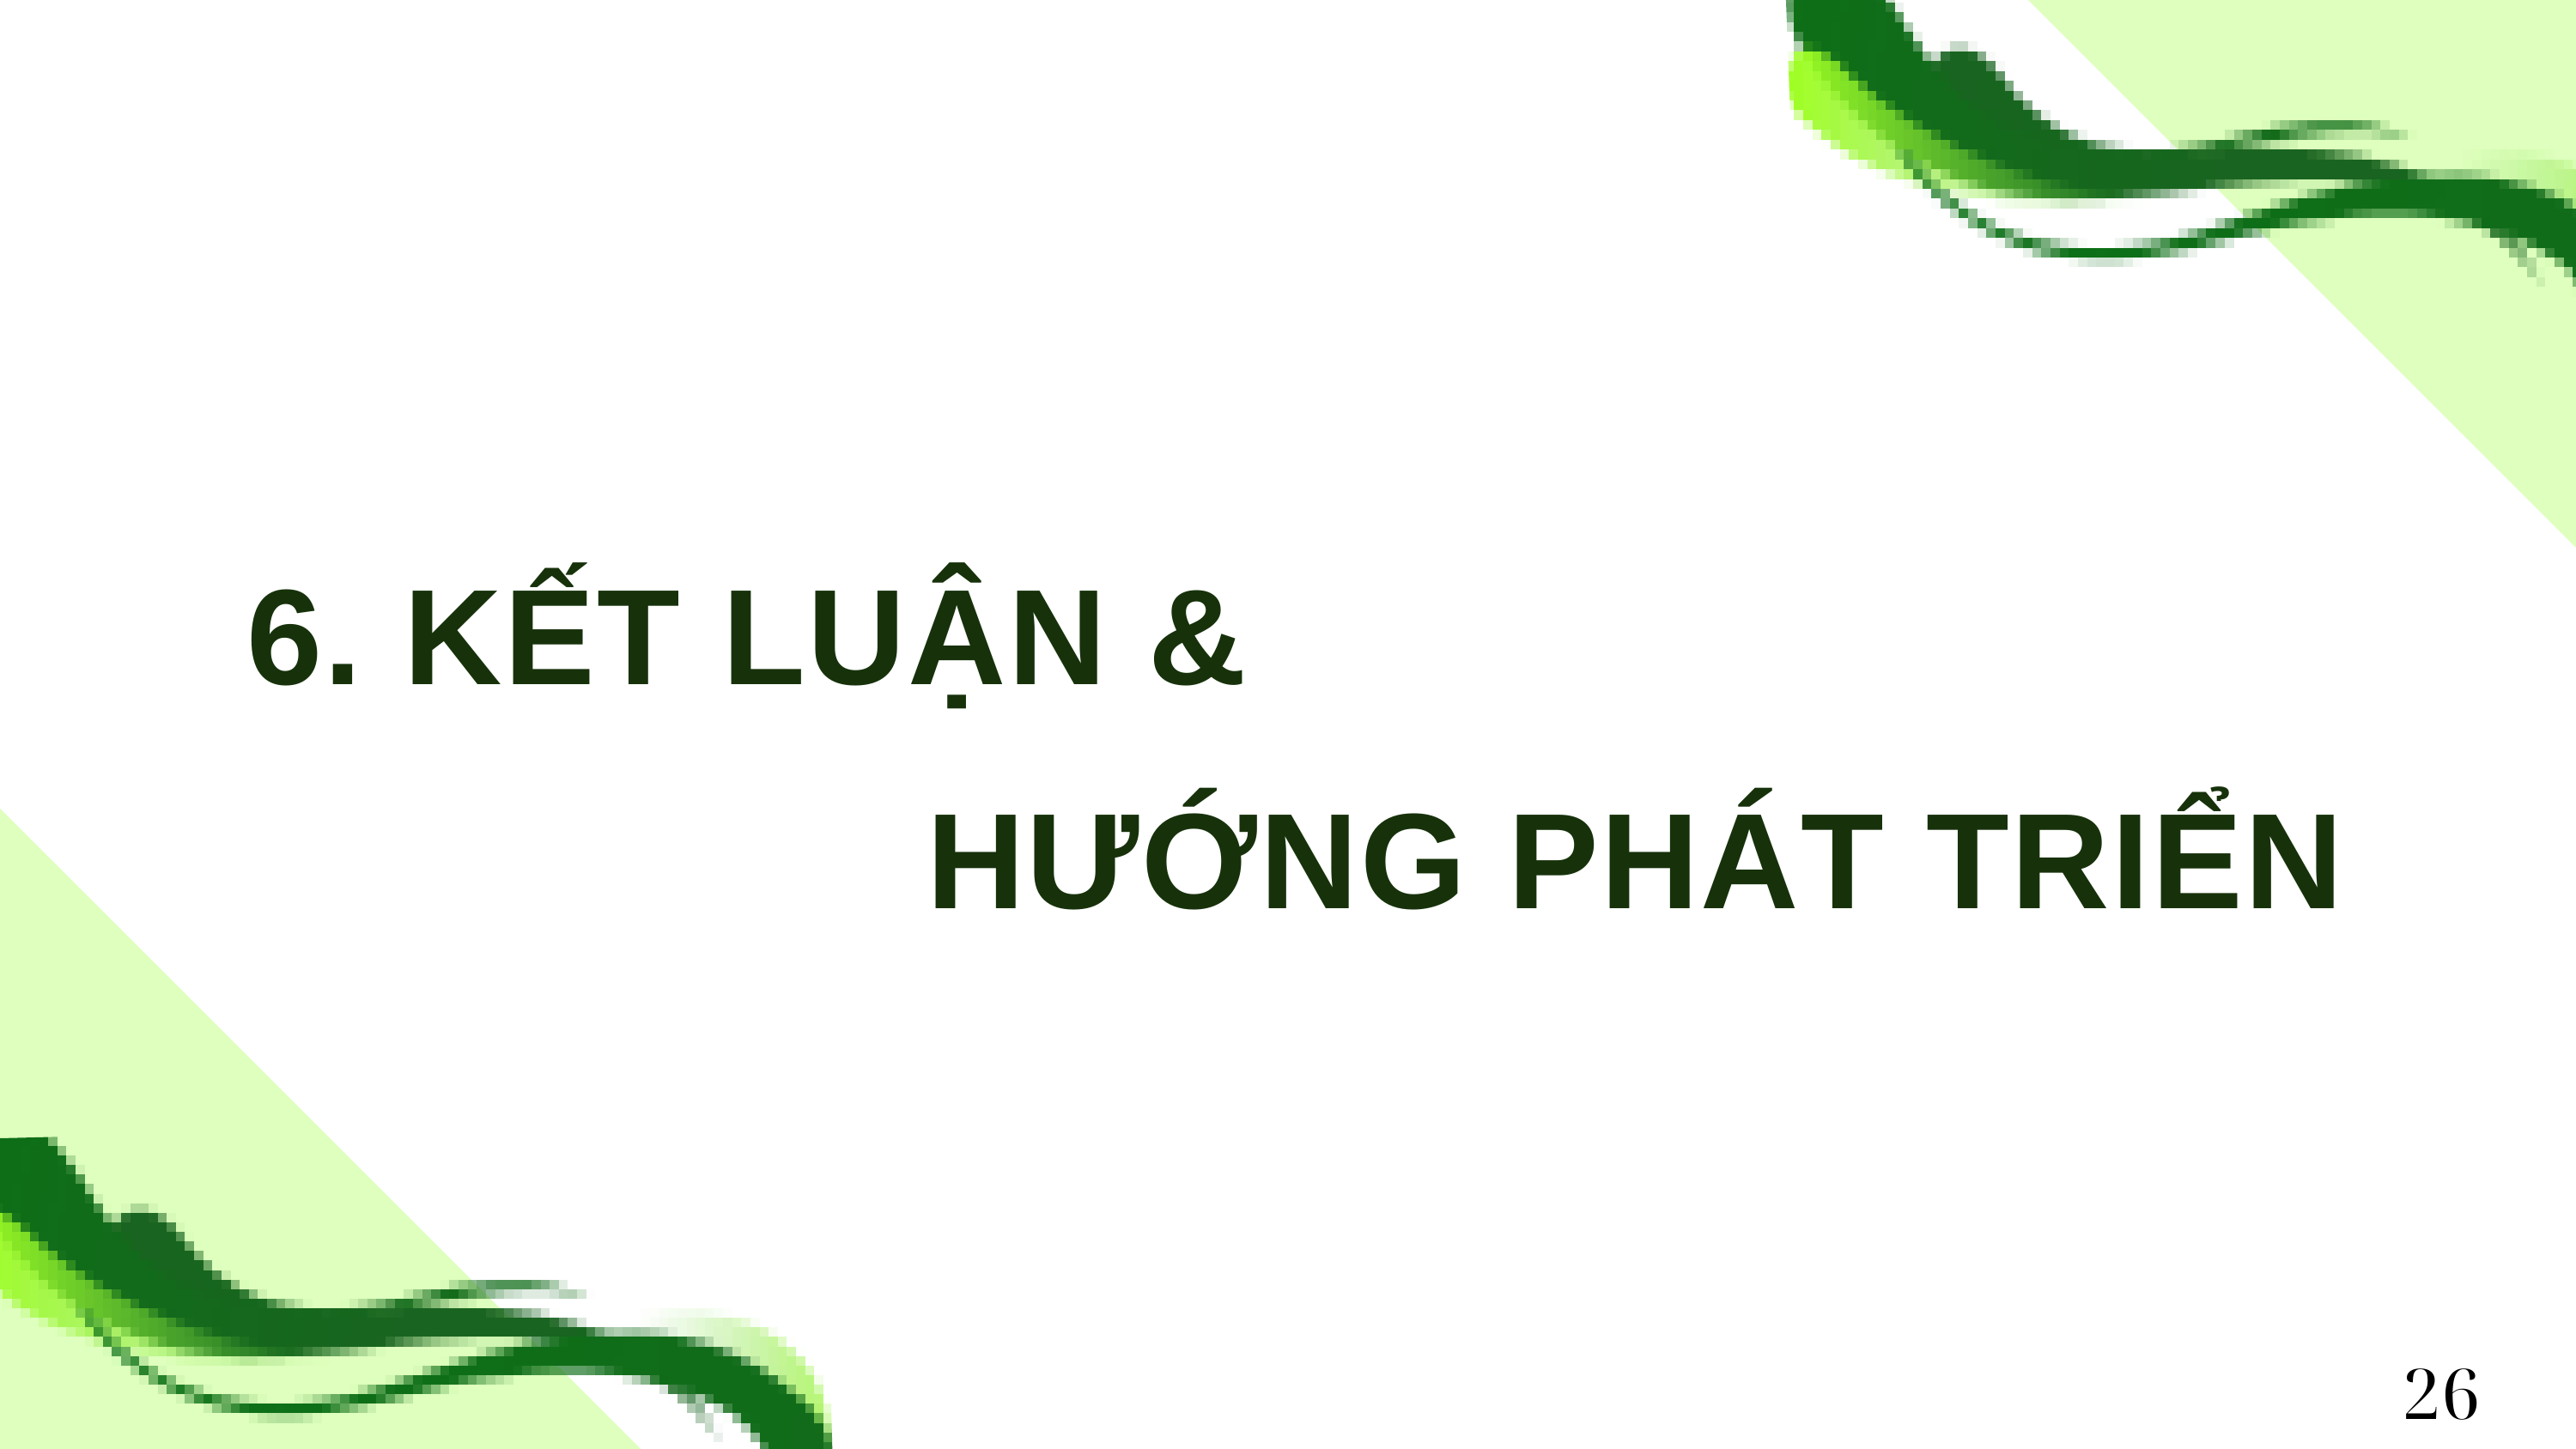

6. KẾT LUẬN &
 HƯỚNG PHÁT TRIỂN

26